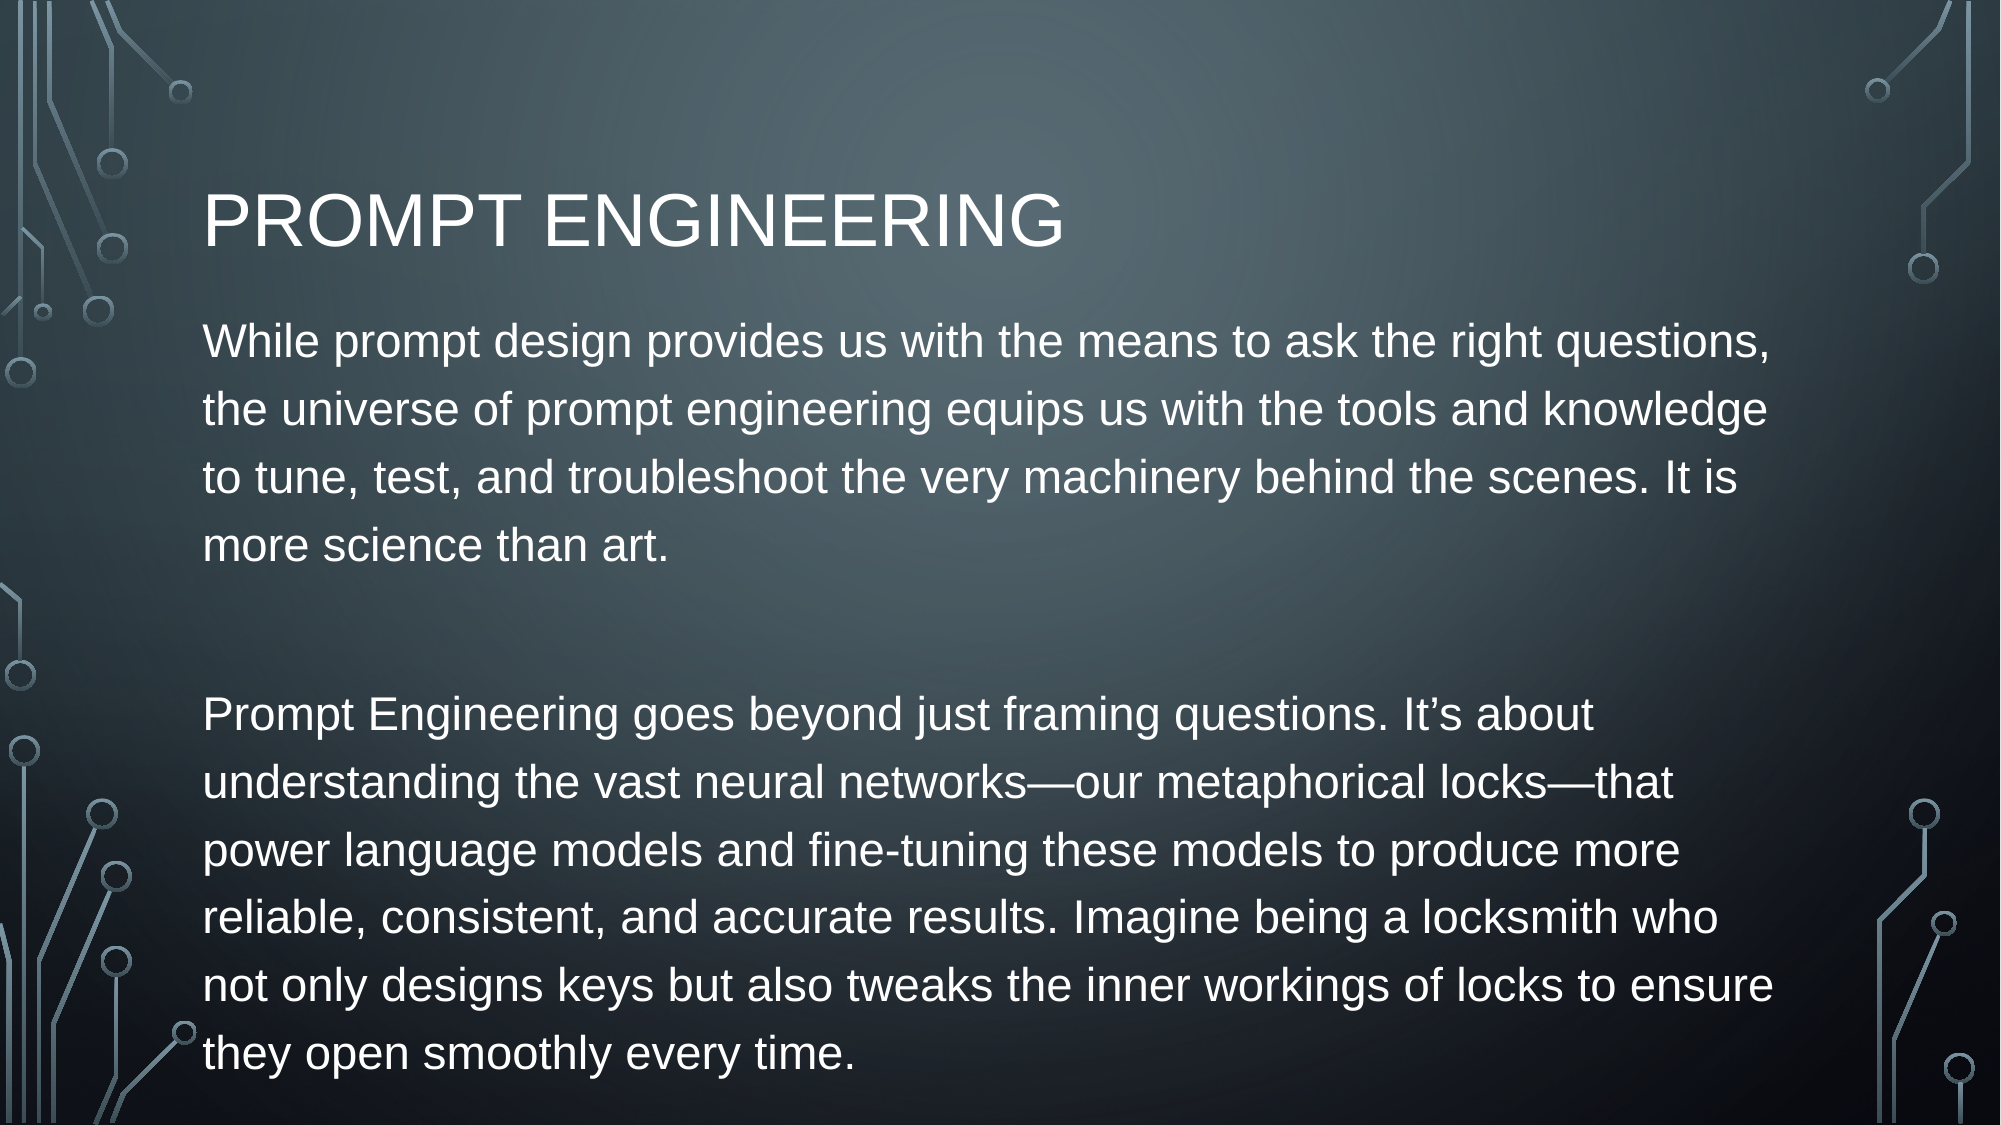

# Prompt engineering
While prompt design provides us with the means to ask the right questions, the universe of prompt engineering equips us with the tools and knowledge to tune, test, and troubleshoot the very machinery behind the scenes. It is more science than art.

Prompt Engineering goes beyond just framing questions. It’s about understanding the vast neural networks—our metaphorical locks—that power language models and fine-tuning these models to produce more reliable, consistent, and accurate results. Imagine being a locksmith who not only designs keys but also tweaks the inner workings of locks to ensure they open smoothly every time.